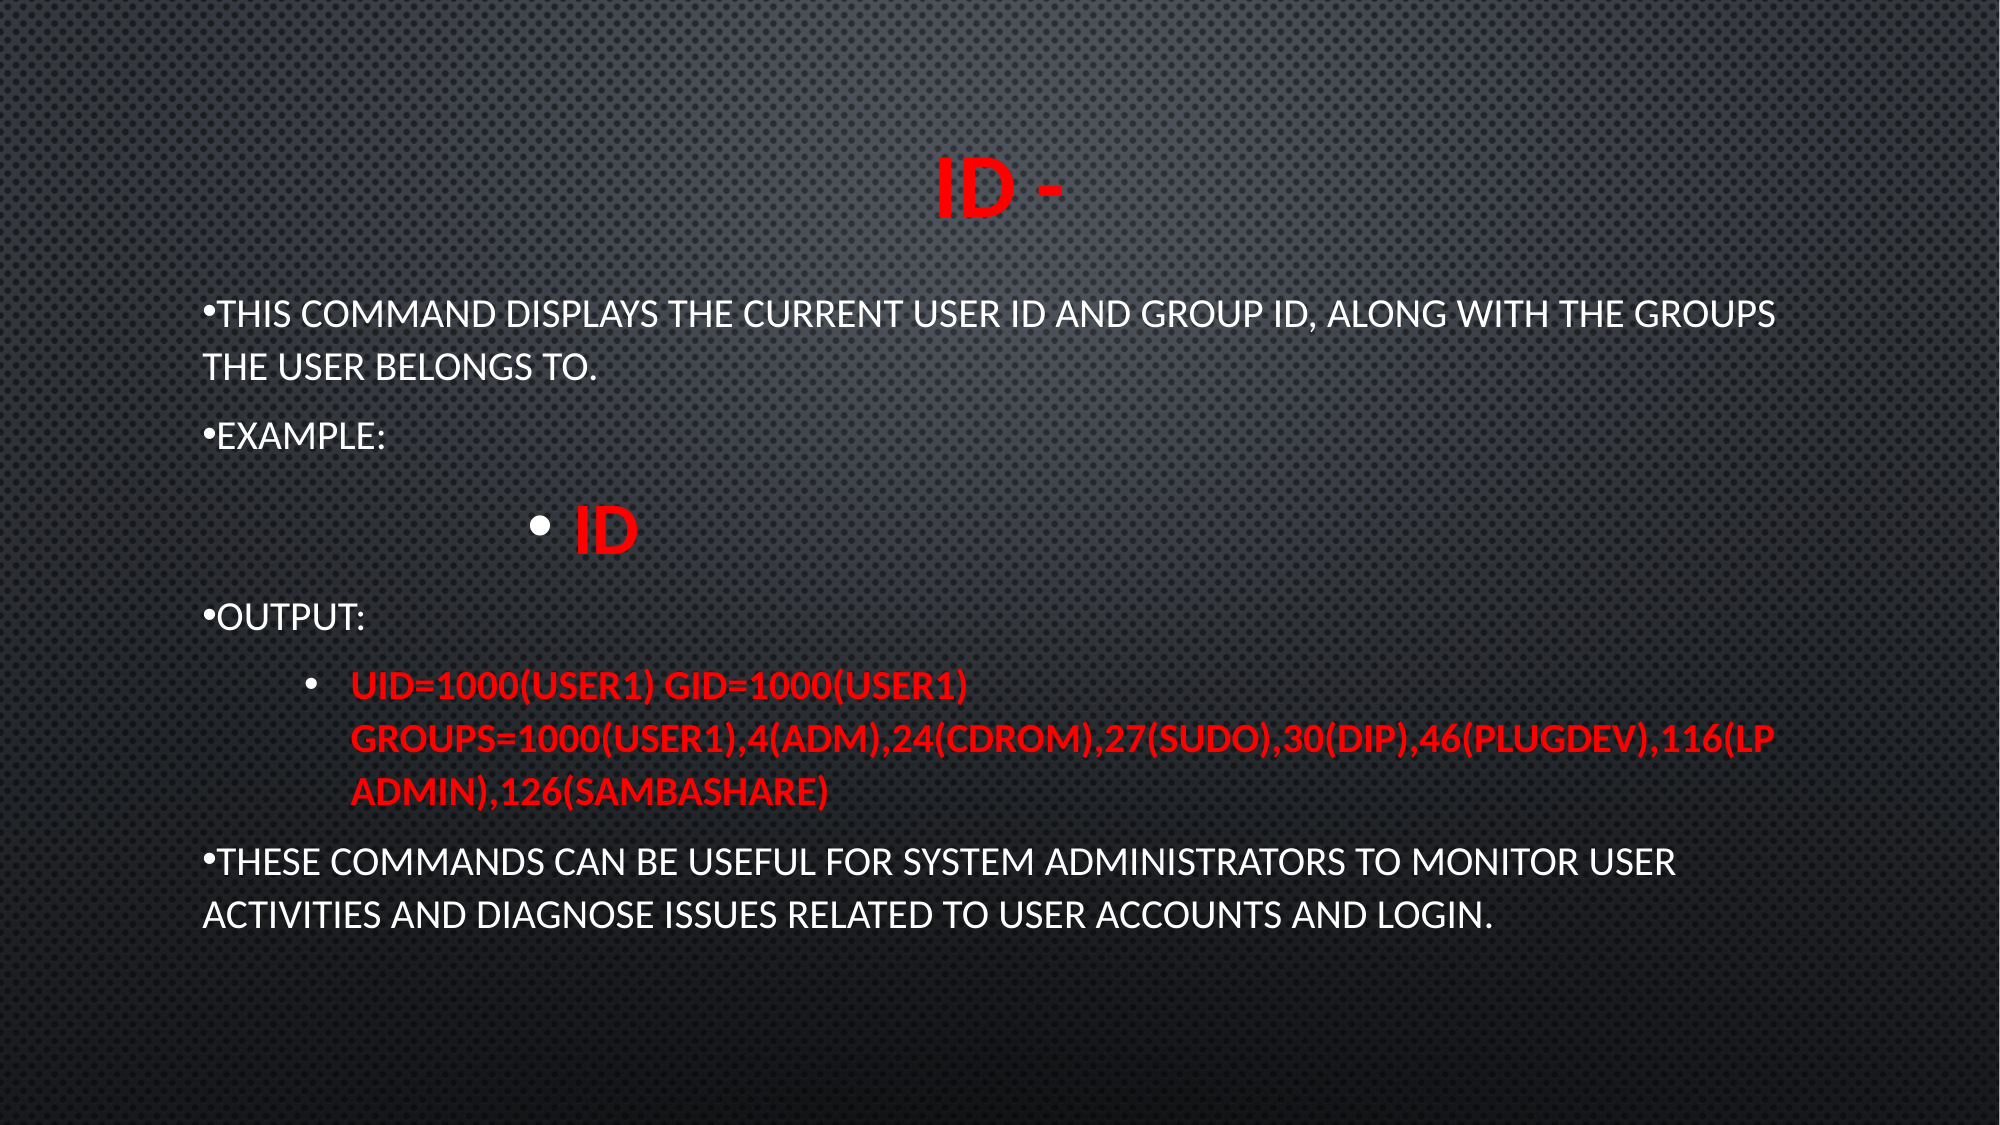

# id -
This command displays the current user ID and group ID, along with the groups the user belongs to.
Example:
id
Output:
uid=1000(user1) gid=1000(user1) groups=1000(user1),4(adm),24(cdrom),27(sudo),30(dip),46(plugdev),116(lpadmin),126(sambashare)
These commands can be useful for system administrators to monitor user activities and diagnose issues related to user accounts and login.